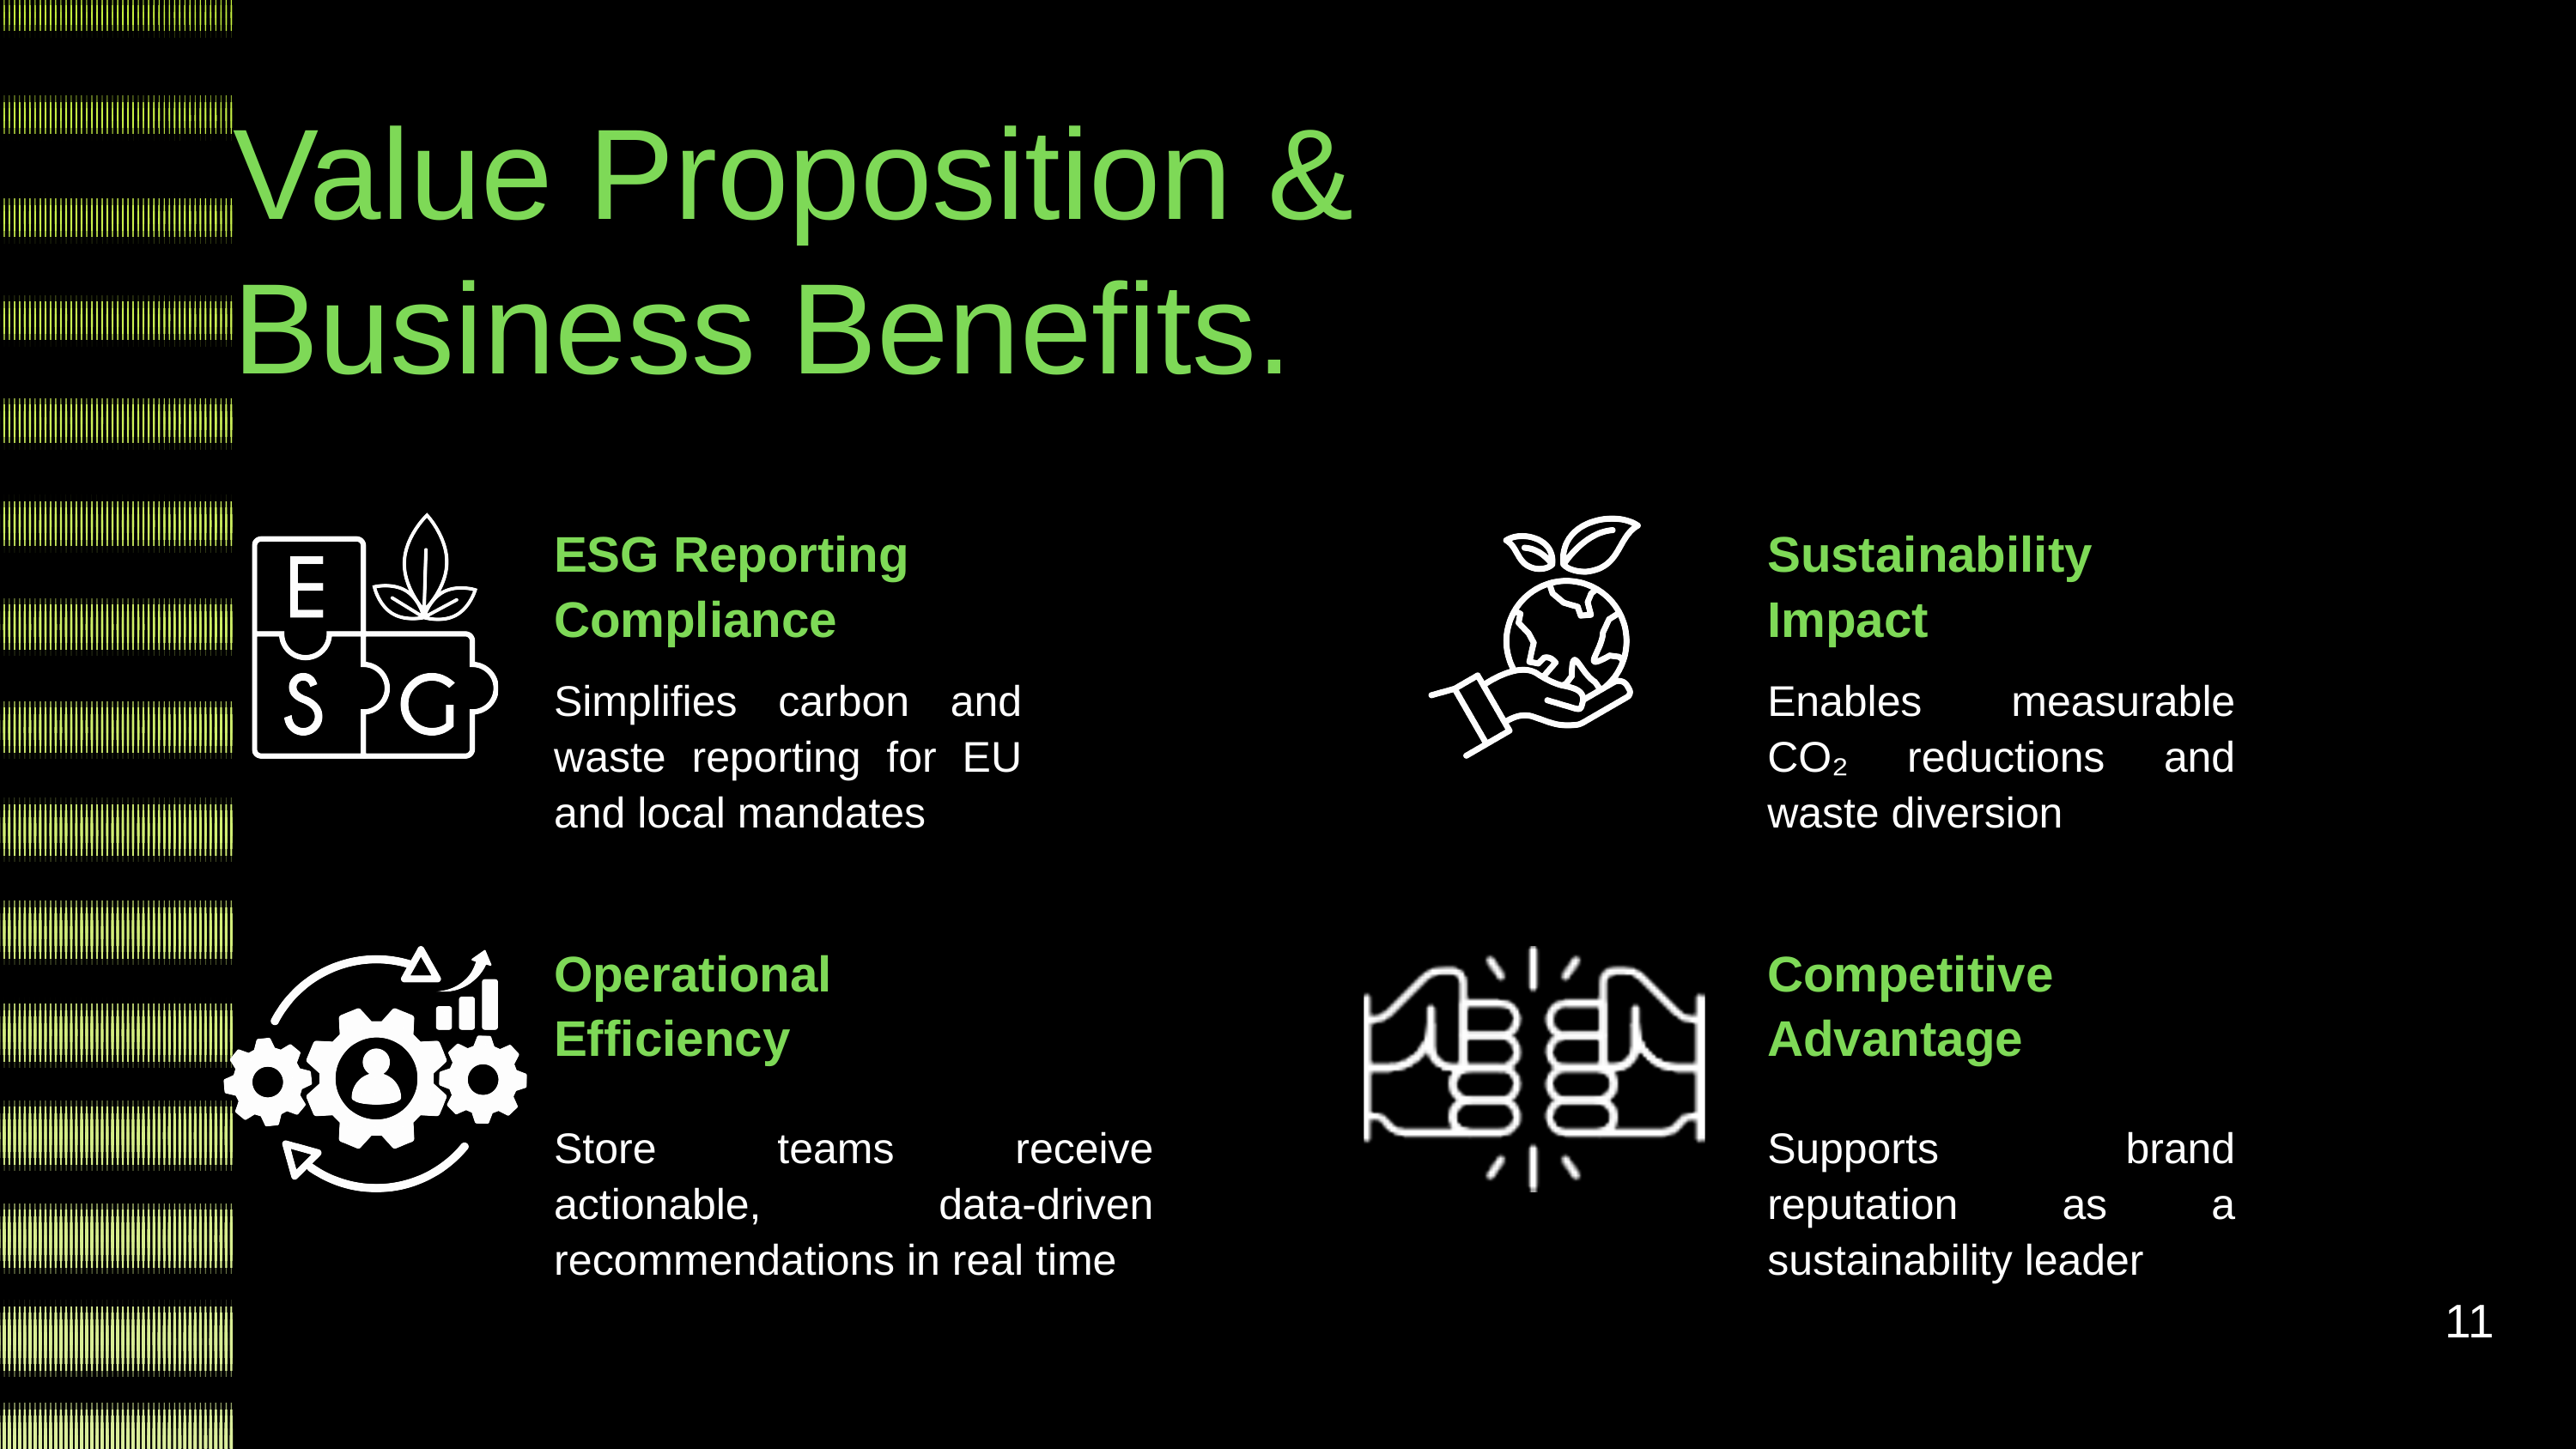

Value Proposition & Business Benefits.

ESG Reporting Compliance
Sustainability Impact
Simplifies carbon and waste reporting for EU and local mandates
Enables measurable CO₂ reductions and waste diversion
Operational Efficiency
Competitive Advantage

Store teams receive actionable, data-driven recommendations in real time
Supports brand reputation as a sustainability leader

11